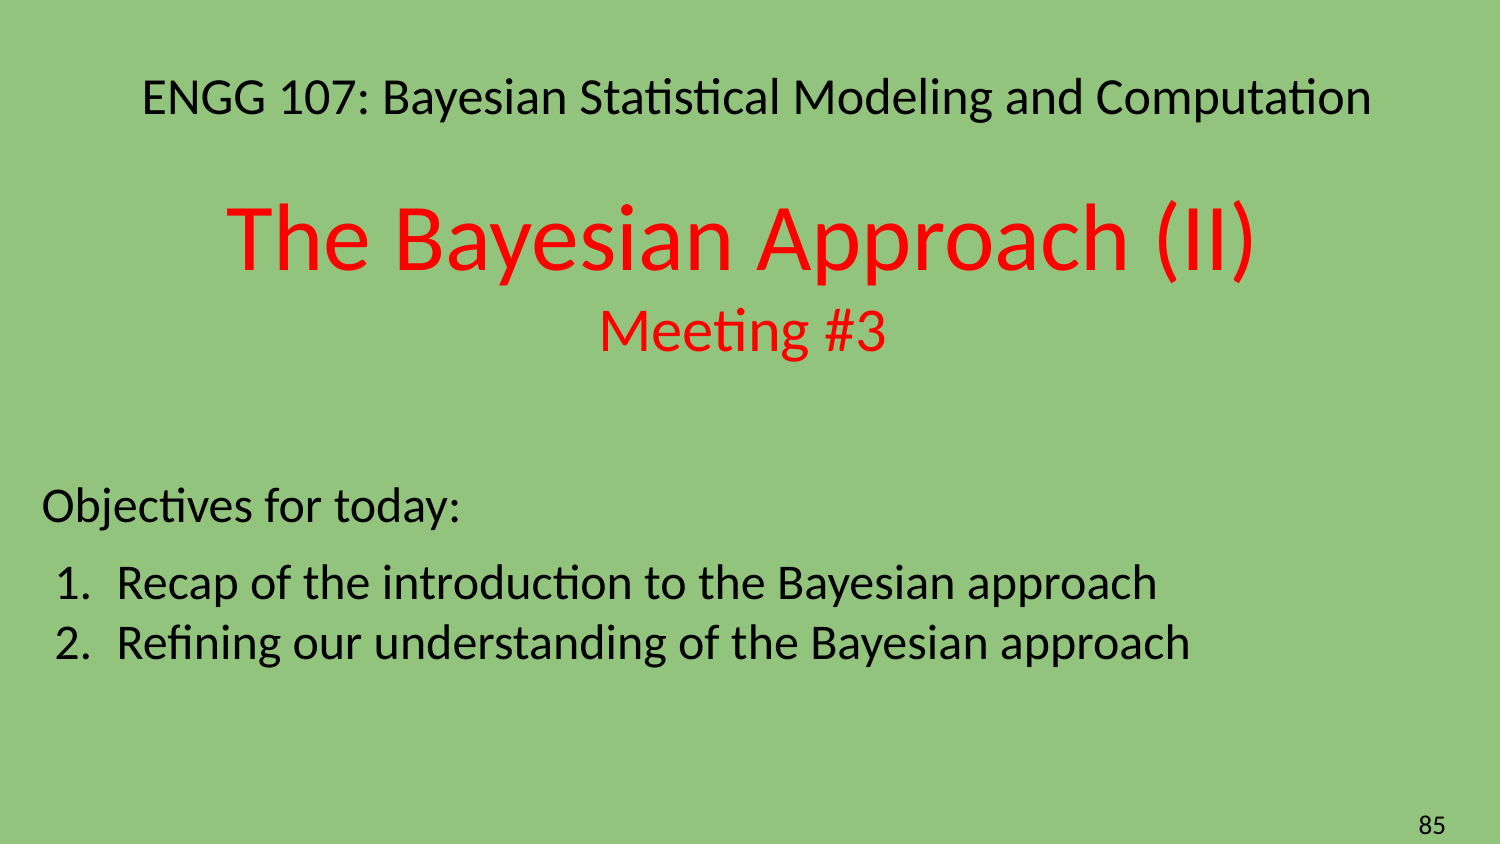

# ENGG 107: Bayesian Statistical Modeling and Computation
The Bayesian Approach (II)
Meeting #3
Objectives for today:
Recap of the introduction to the Bayesian approach
Refining our understanding of the Bayesian approach

85